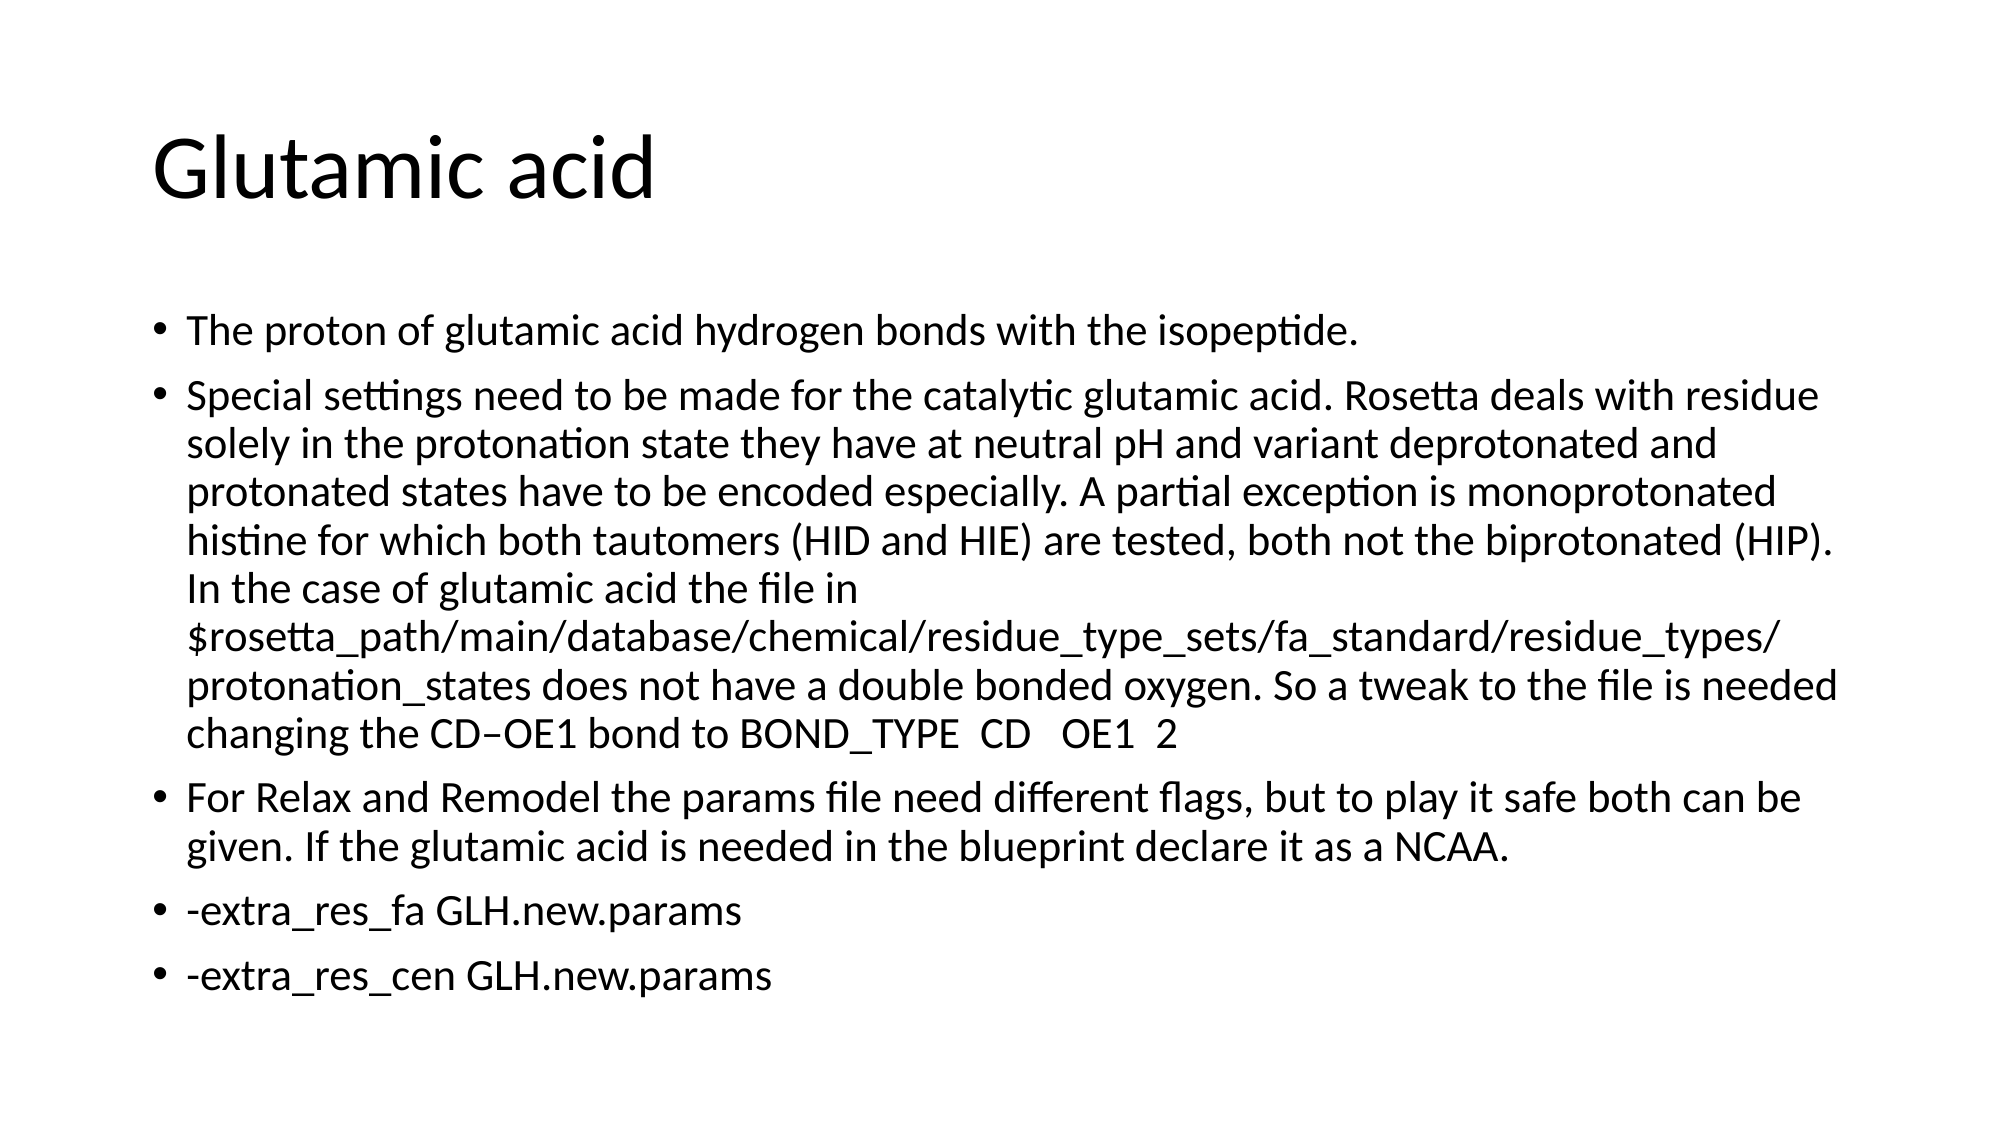

# Glutamic acid
The proton of glutamic acid hydrogen bonds with the isopeptide.
Special settings need to be made for the catalytic glutamic acid. Rosetta deals with residue solely in the protonation state they have at neutral pH and variant deprotonated and protonated states have to be encoded especially. A partial exception is monoprotonated histine for which both tautomers (HID and HIE) are tested, both not the biprotonated (HIP).  In the case of glutamic acid the file in $rosetta_path/main/database/chemical/residue_type_sets/fa_standard/residue_types/protonation_states does not have a double bonded oxygen. So a tweak to the file is needed changing the CD–OE1 bond to BOND_TYPE  CD   OE1  2
For Relax and Remodel the params file need different flags, but to play it safe both can be given. If the glutamic acid is needed in the blueprint declare it as a NCAA.
-extra_res_fa GLH.new.params
-extra_res_cen GLH.new.params